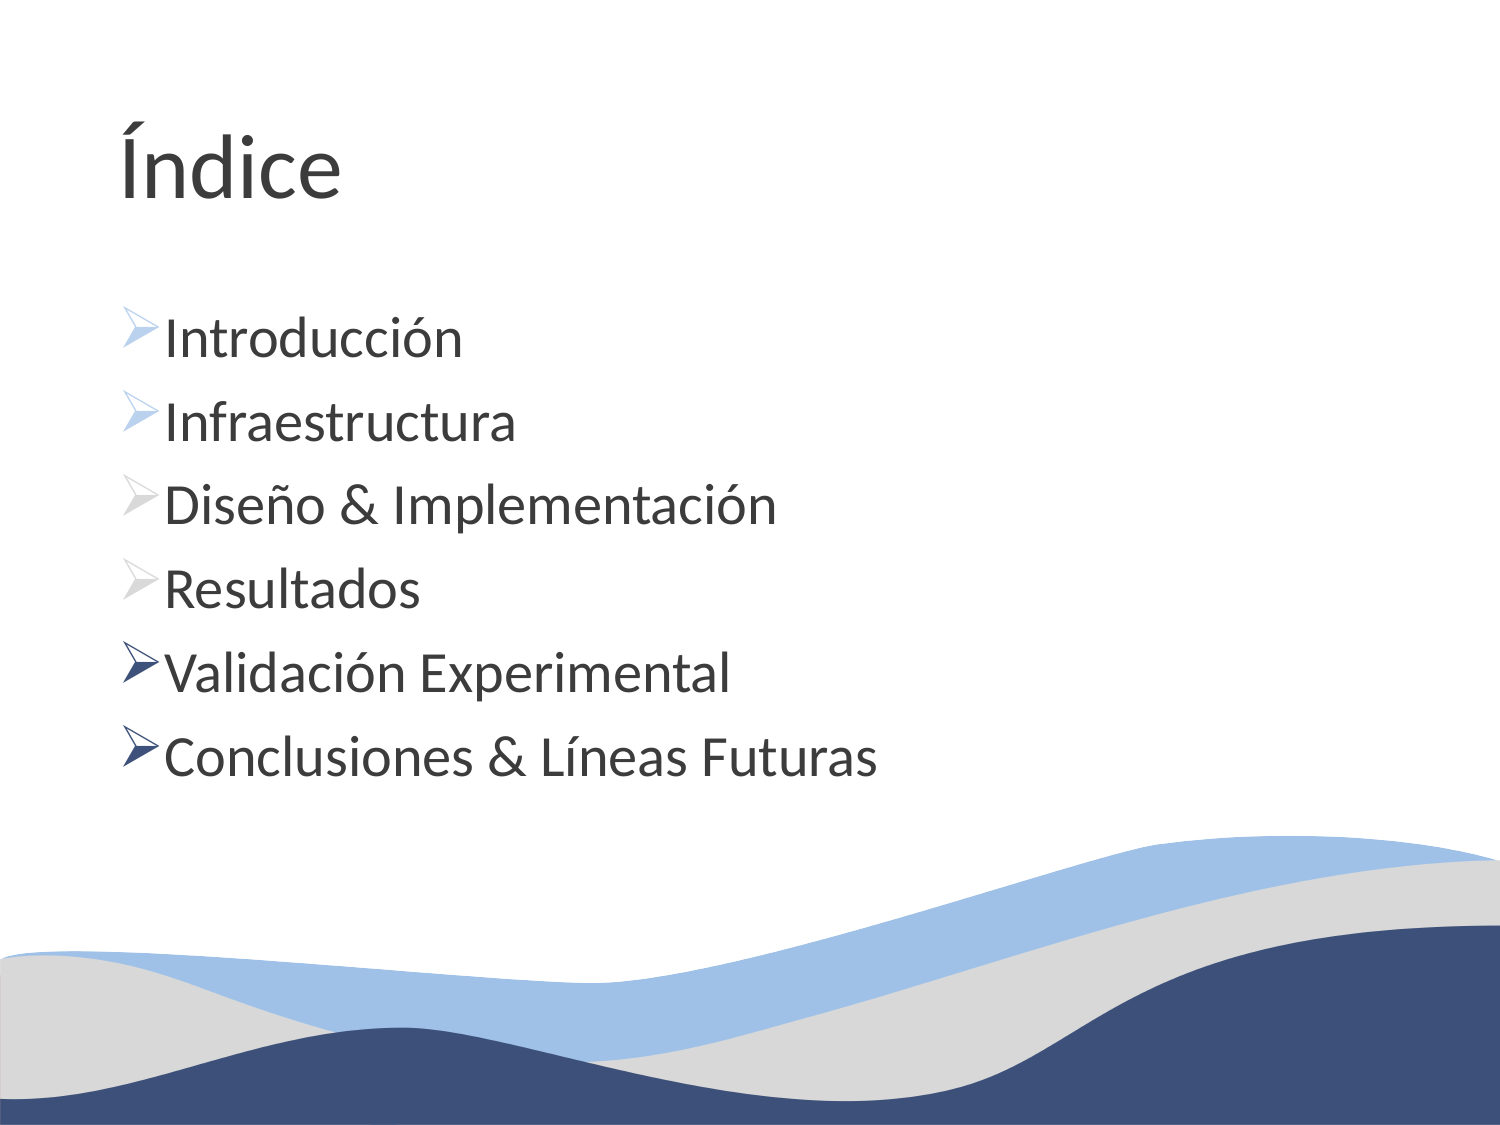

# Índice
Introducción
Infraestructura
Diseño & Implementación
Resultados
Validación Experimental
Conclusiones & Líneas Futuras